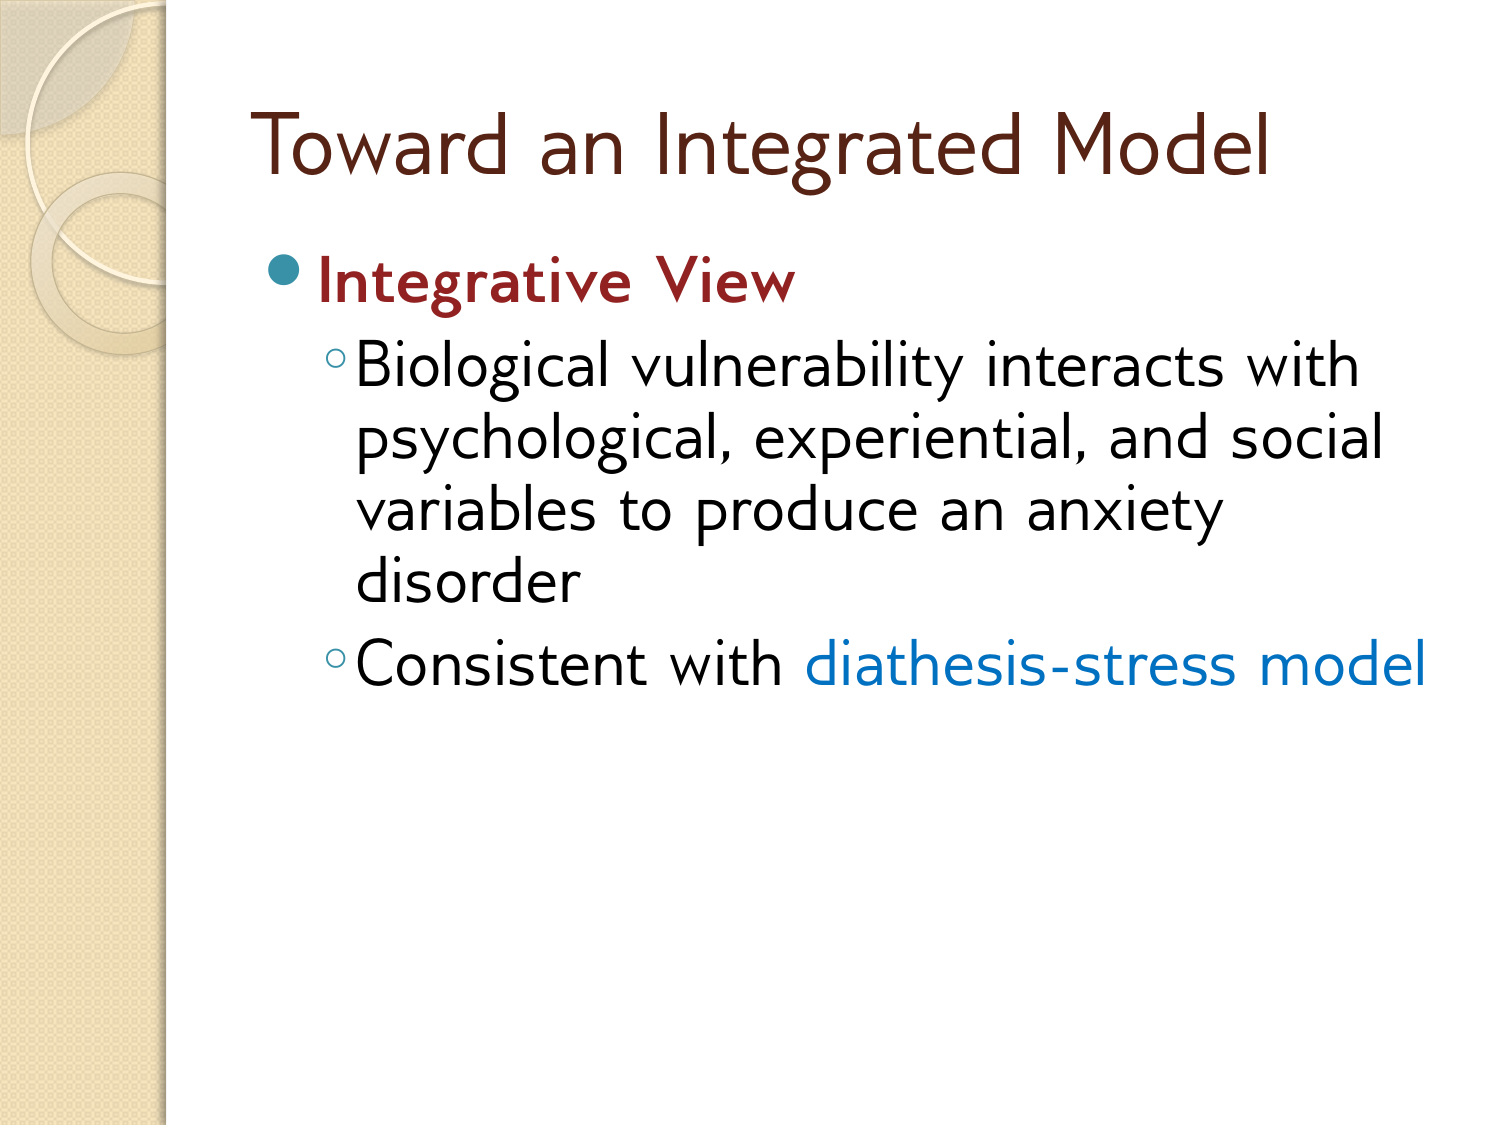

# Toward an Integrated Model
Integrative View
Biological vulnerability interacts with psychological, experiential, and social variables to produce an anxiety disorder
Consistent with diathesis-stress model